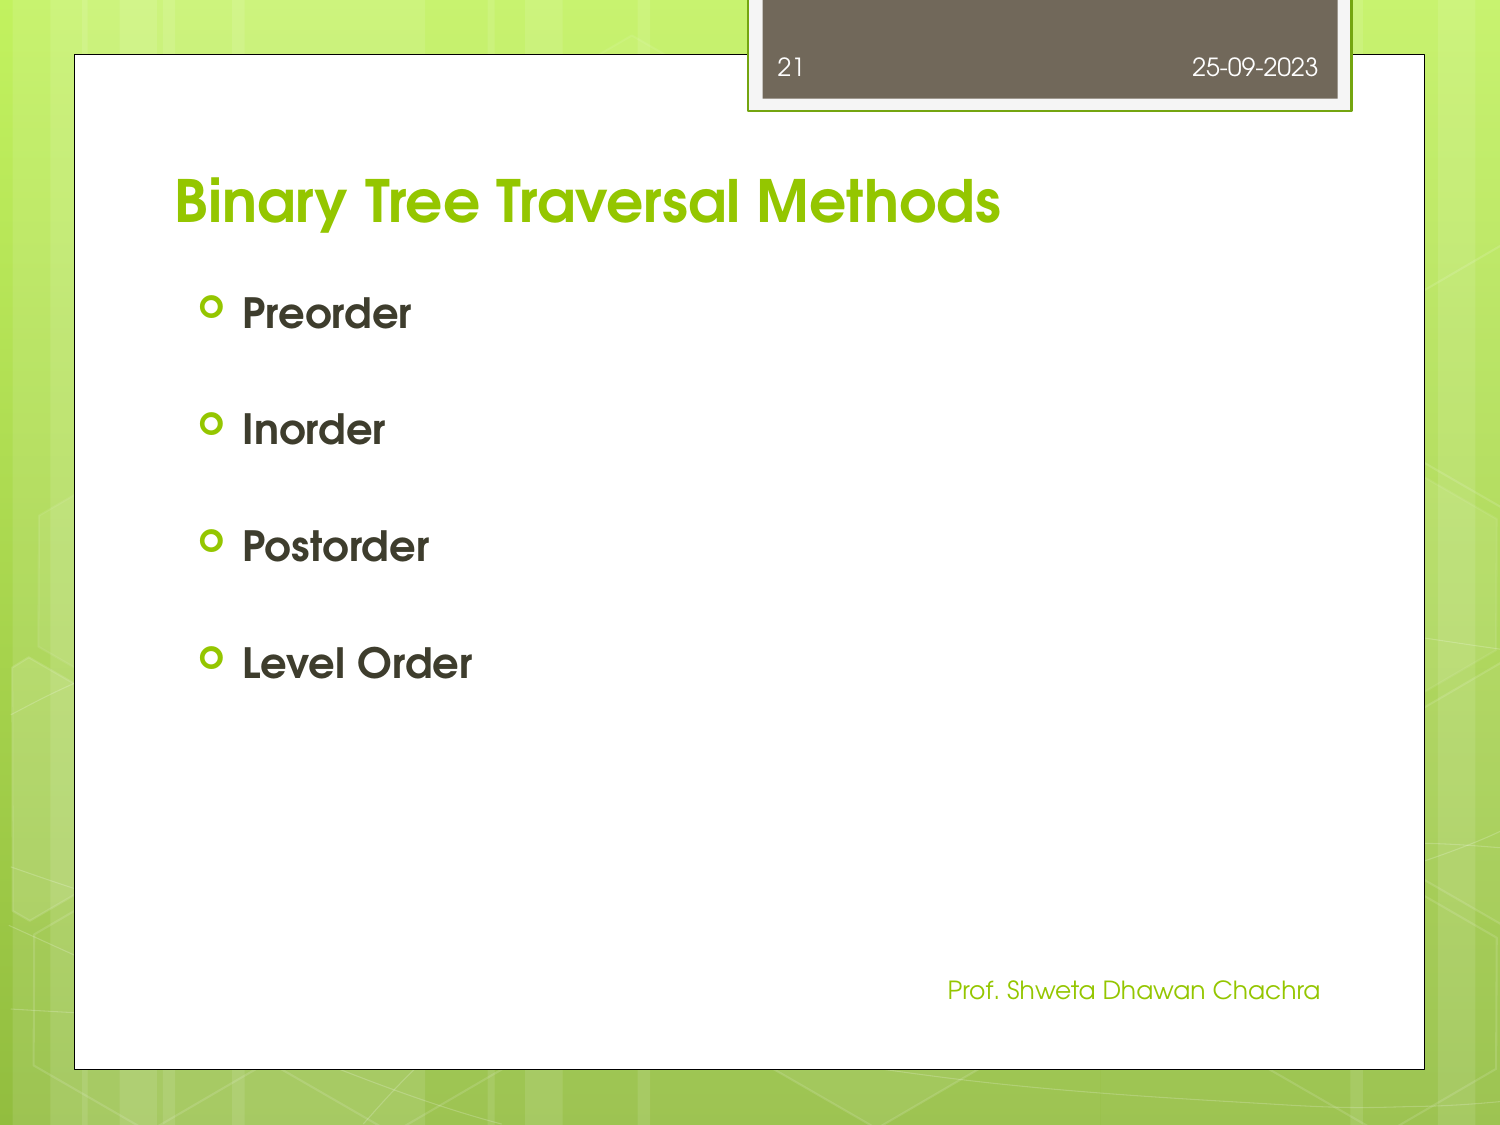

21
25-09-2023
# Binary Tree Traversal Methods
Preorder

Inorder

Postorder

Level Order

Prof. Shweta Dhawan Chachra